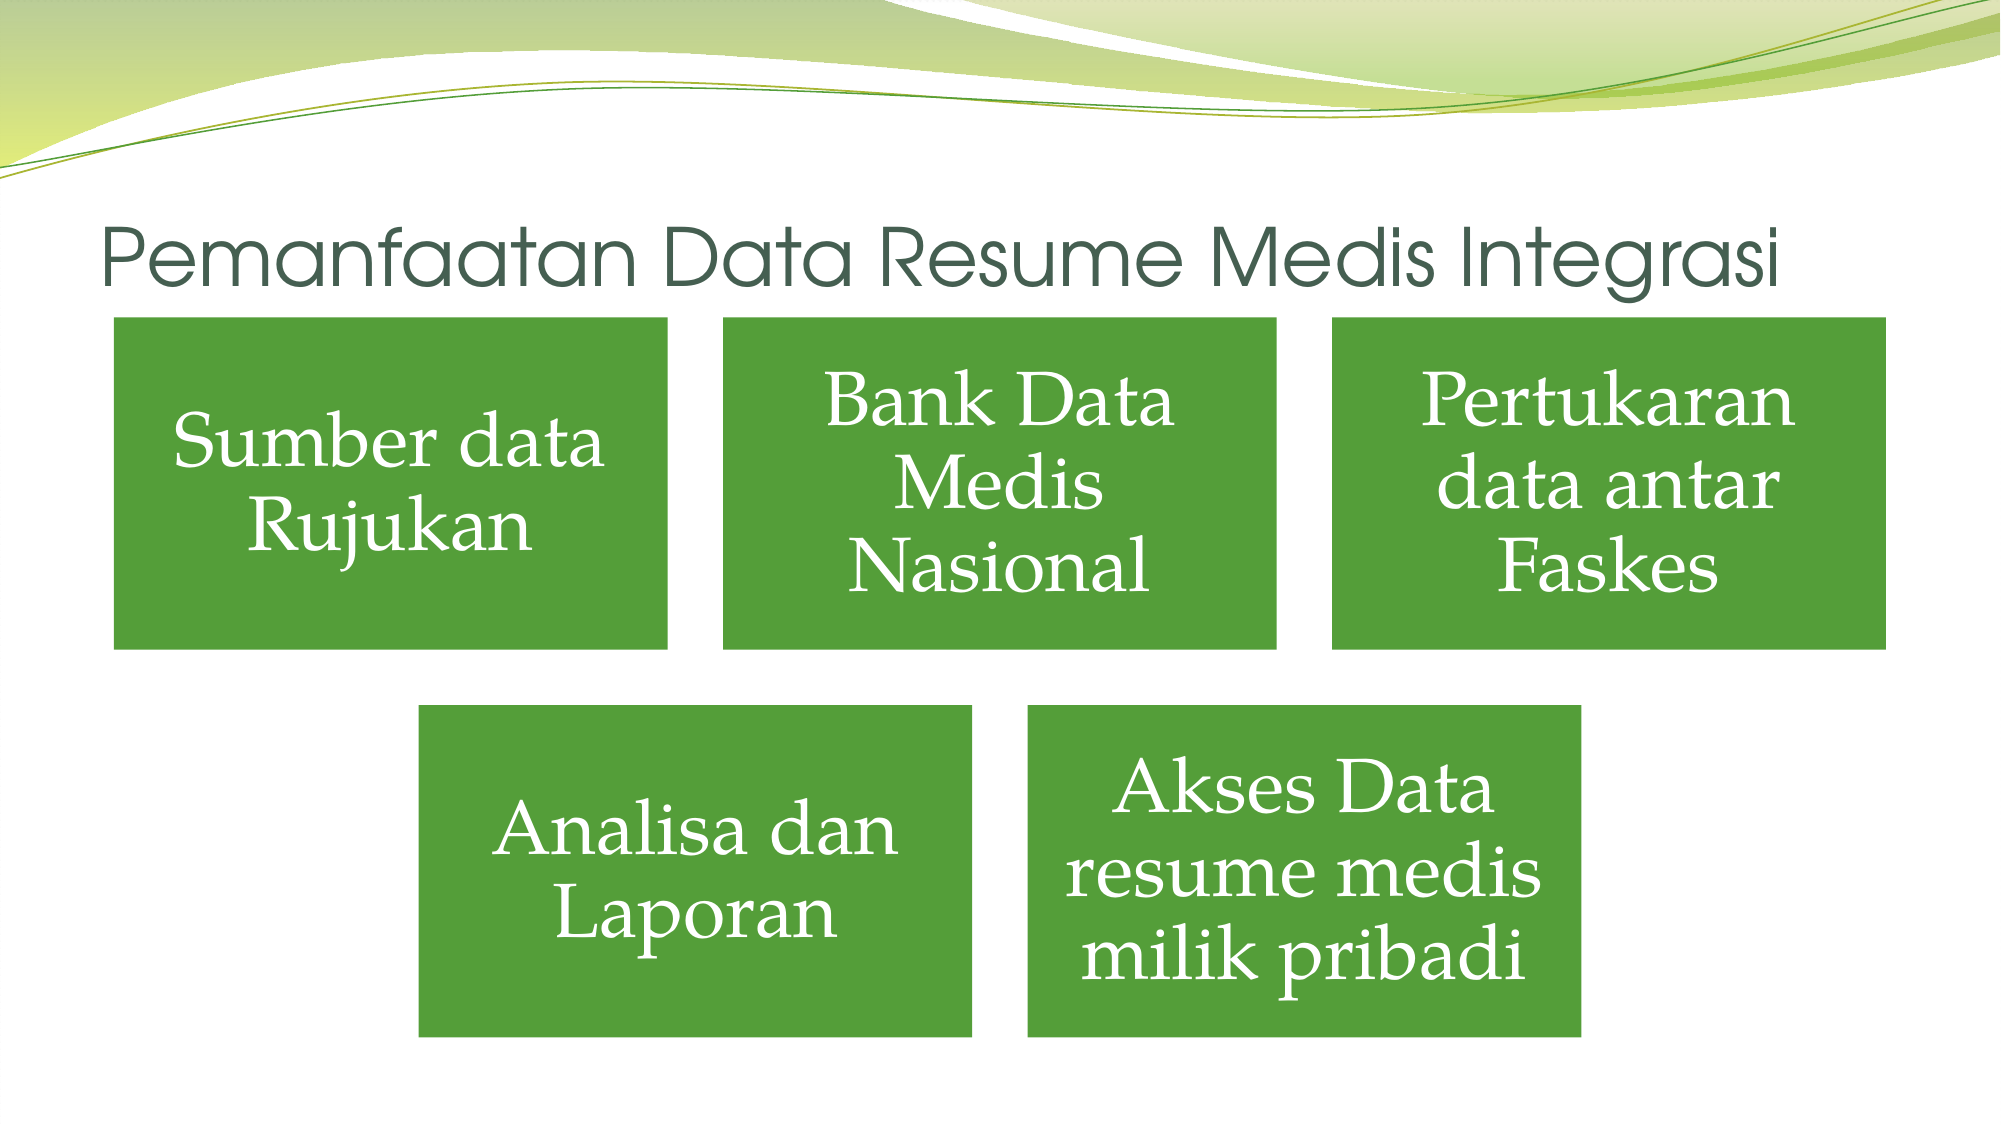

# Pemanfaatan Data Resume Medis Integrasi
Sumber data Rujukan
Bank Data Medis Nasional
Pertukaran data antar Faskes
Analisa dan Laporan
Akses Data resume medis milik pribadi